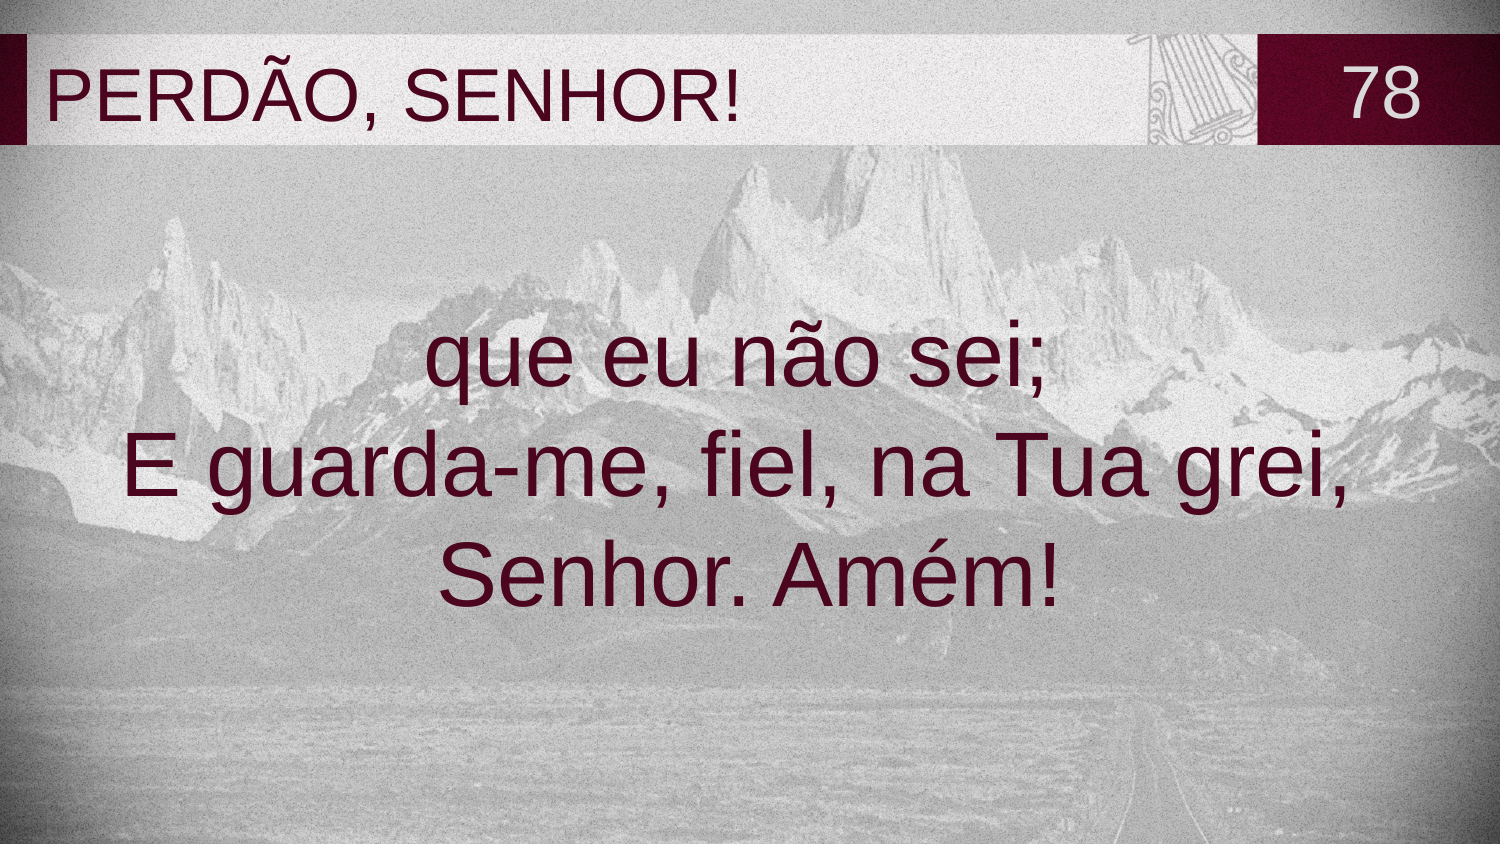

# PERDÃO, SENHOR!
78
que eu não sei;
E guarda-me, fiel, na Tua grei,
Senhor. Amém!